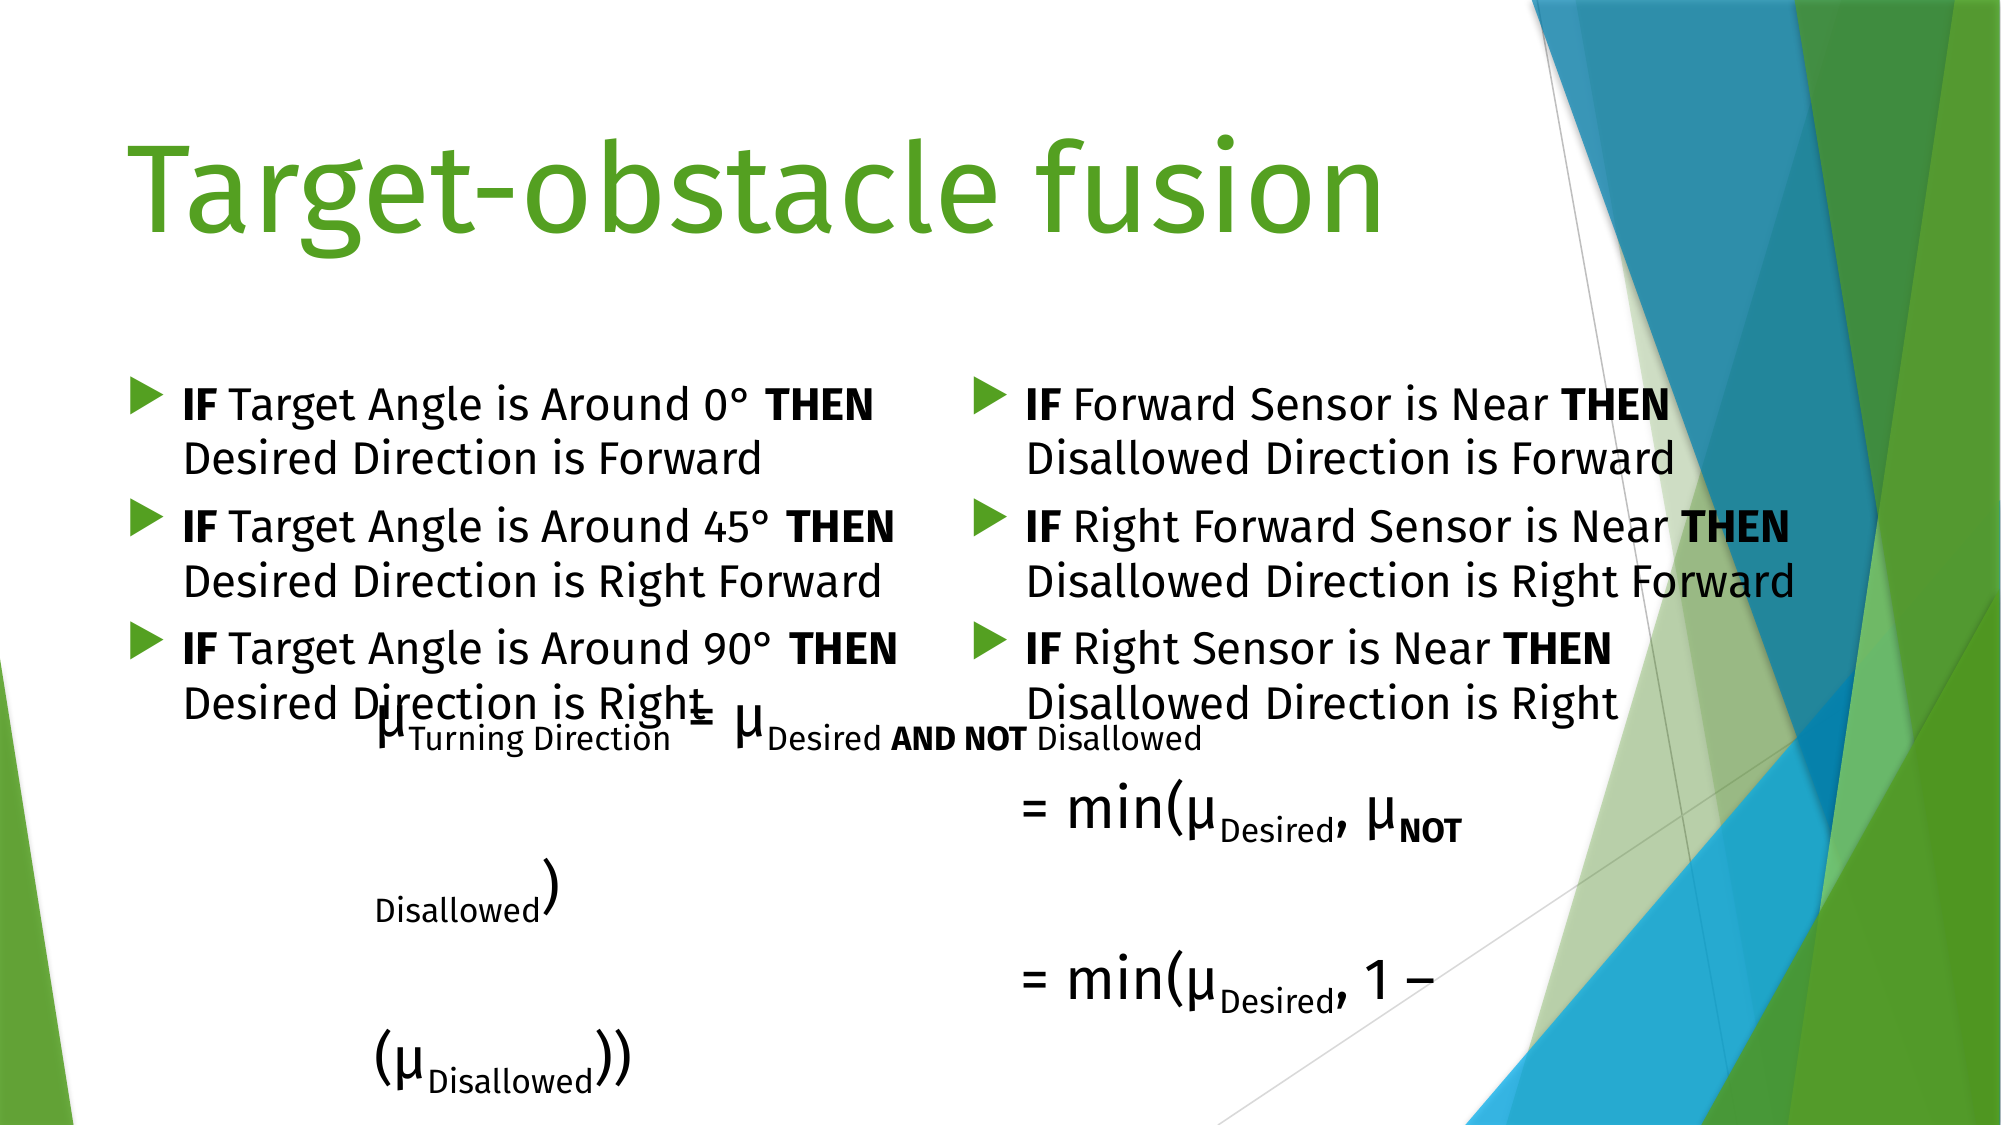

# Target-obstacle fusion
IF Target Angle is Around 0° THEN Desired Direction is Forward
IF Target Angle is Around 45° THEN Desired Direction is Right Forward
IF Target Angle is Around 90° THEN Desired Direction is Right
IF Forward Sensor is Near THEN Disallowed Direction is Forward
IF Right Forward Sensor is Near THEN Disallowed Direction is Right Forward
IF Right Sensor is Near THEN Disallowed Direction is Right
μTurning Direction = μDesired AND NOT Disallowed
				   = min(μDesired, μNOT Disallowed)
				   = min(μDesired, 1 – (μDisallowed))